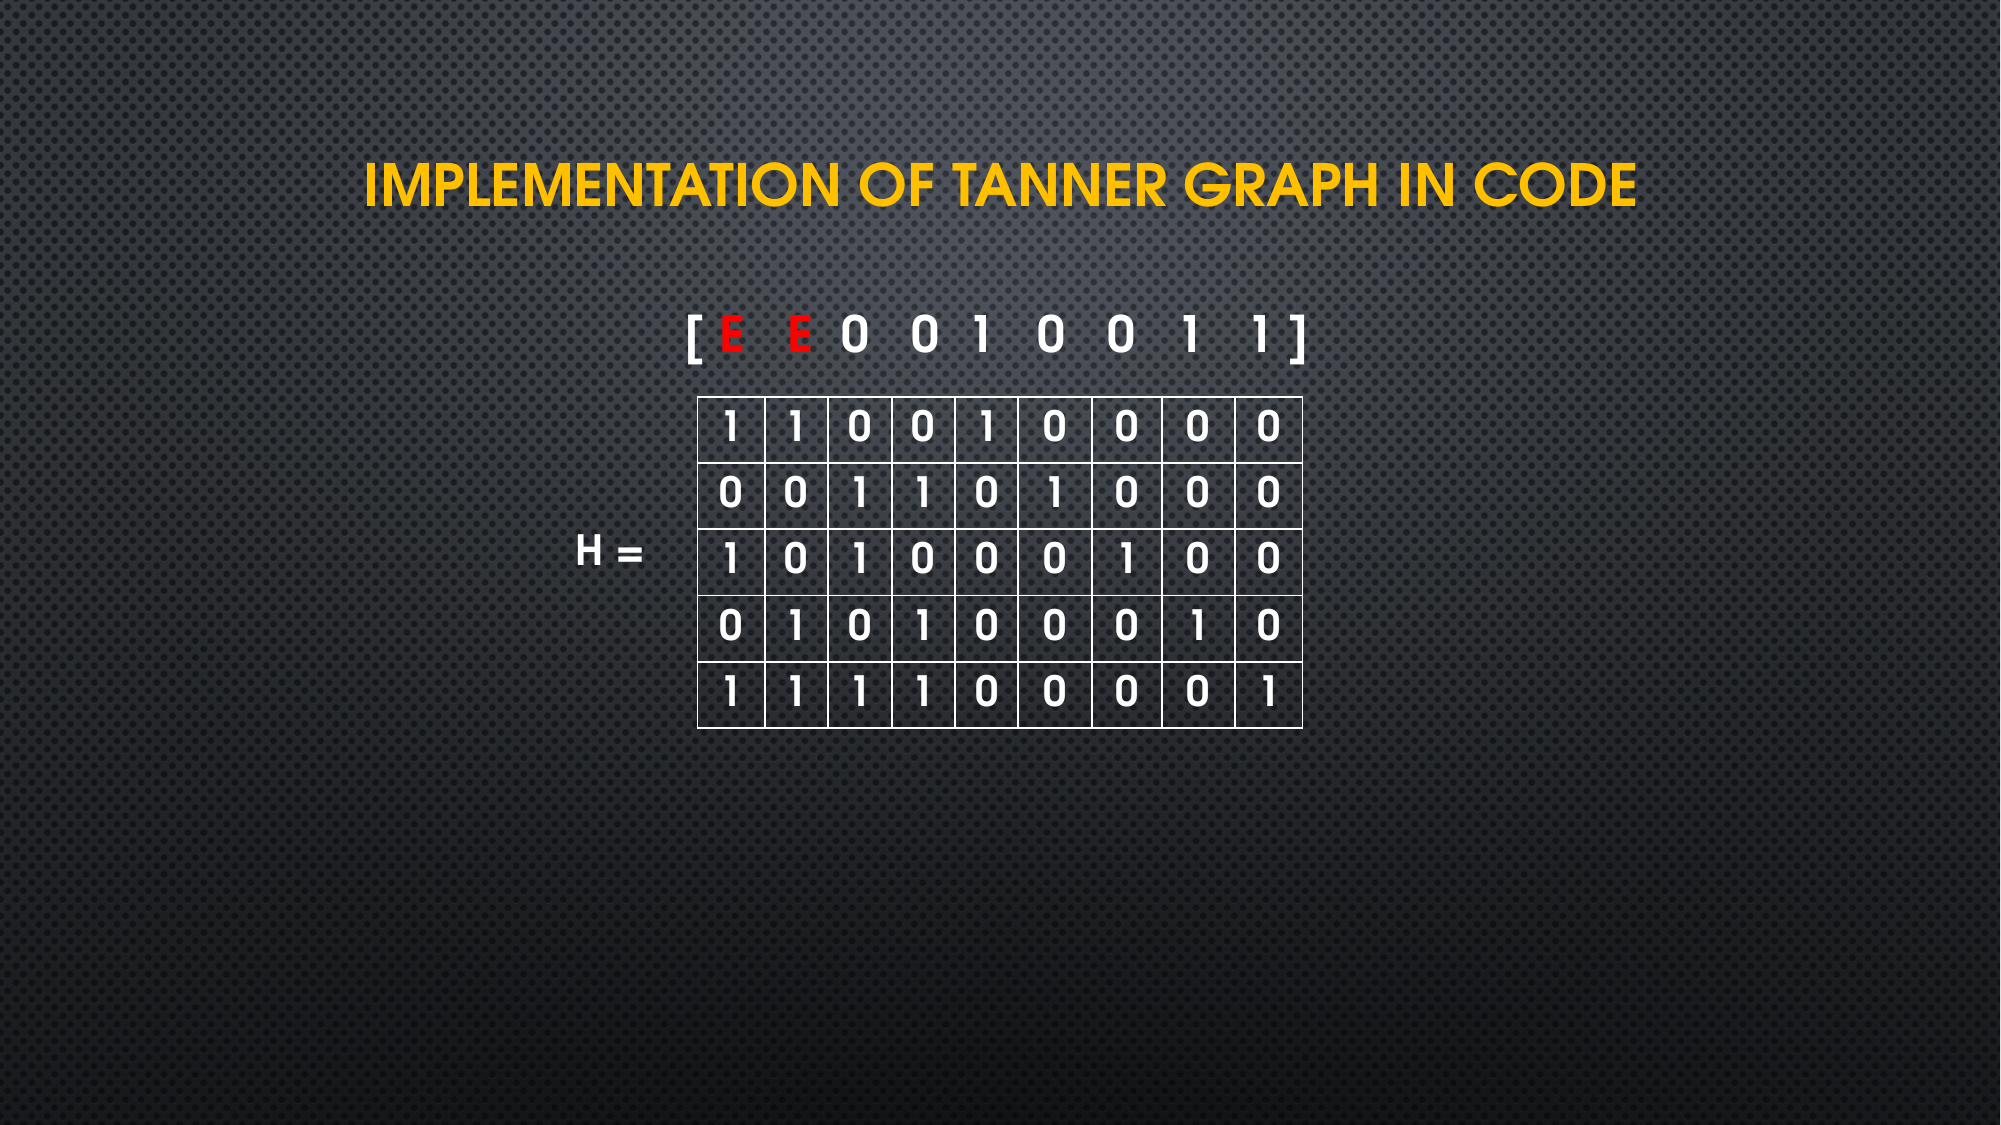

IMPLEMENTATION OF TANNER GRAPH IN CODE
[ E   E  0   0  1   0   0   1   1 ]
| 1 | 1 | 0 | 0 | 1 | 0 | 0 | 0 | 0 |
| --- | --- | --- | --- | --- | --- | --- | --- | --- |
| 0 | 0 | 1 | 1 | 0 | 1 | 0 | 0 | 0 |
| 1 | 0 | 1 | 0 | 0 | 0 | 1 | 0 | 0 |
| 0 | 1 | 0 | 1 | 0 | 0 | 0 | 1 | 0 |
| 1 | 1 | 1 | 1 | 0 | 0 | 0 | 0 | 1 |
H =